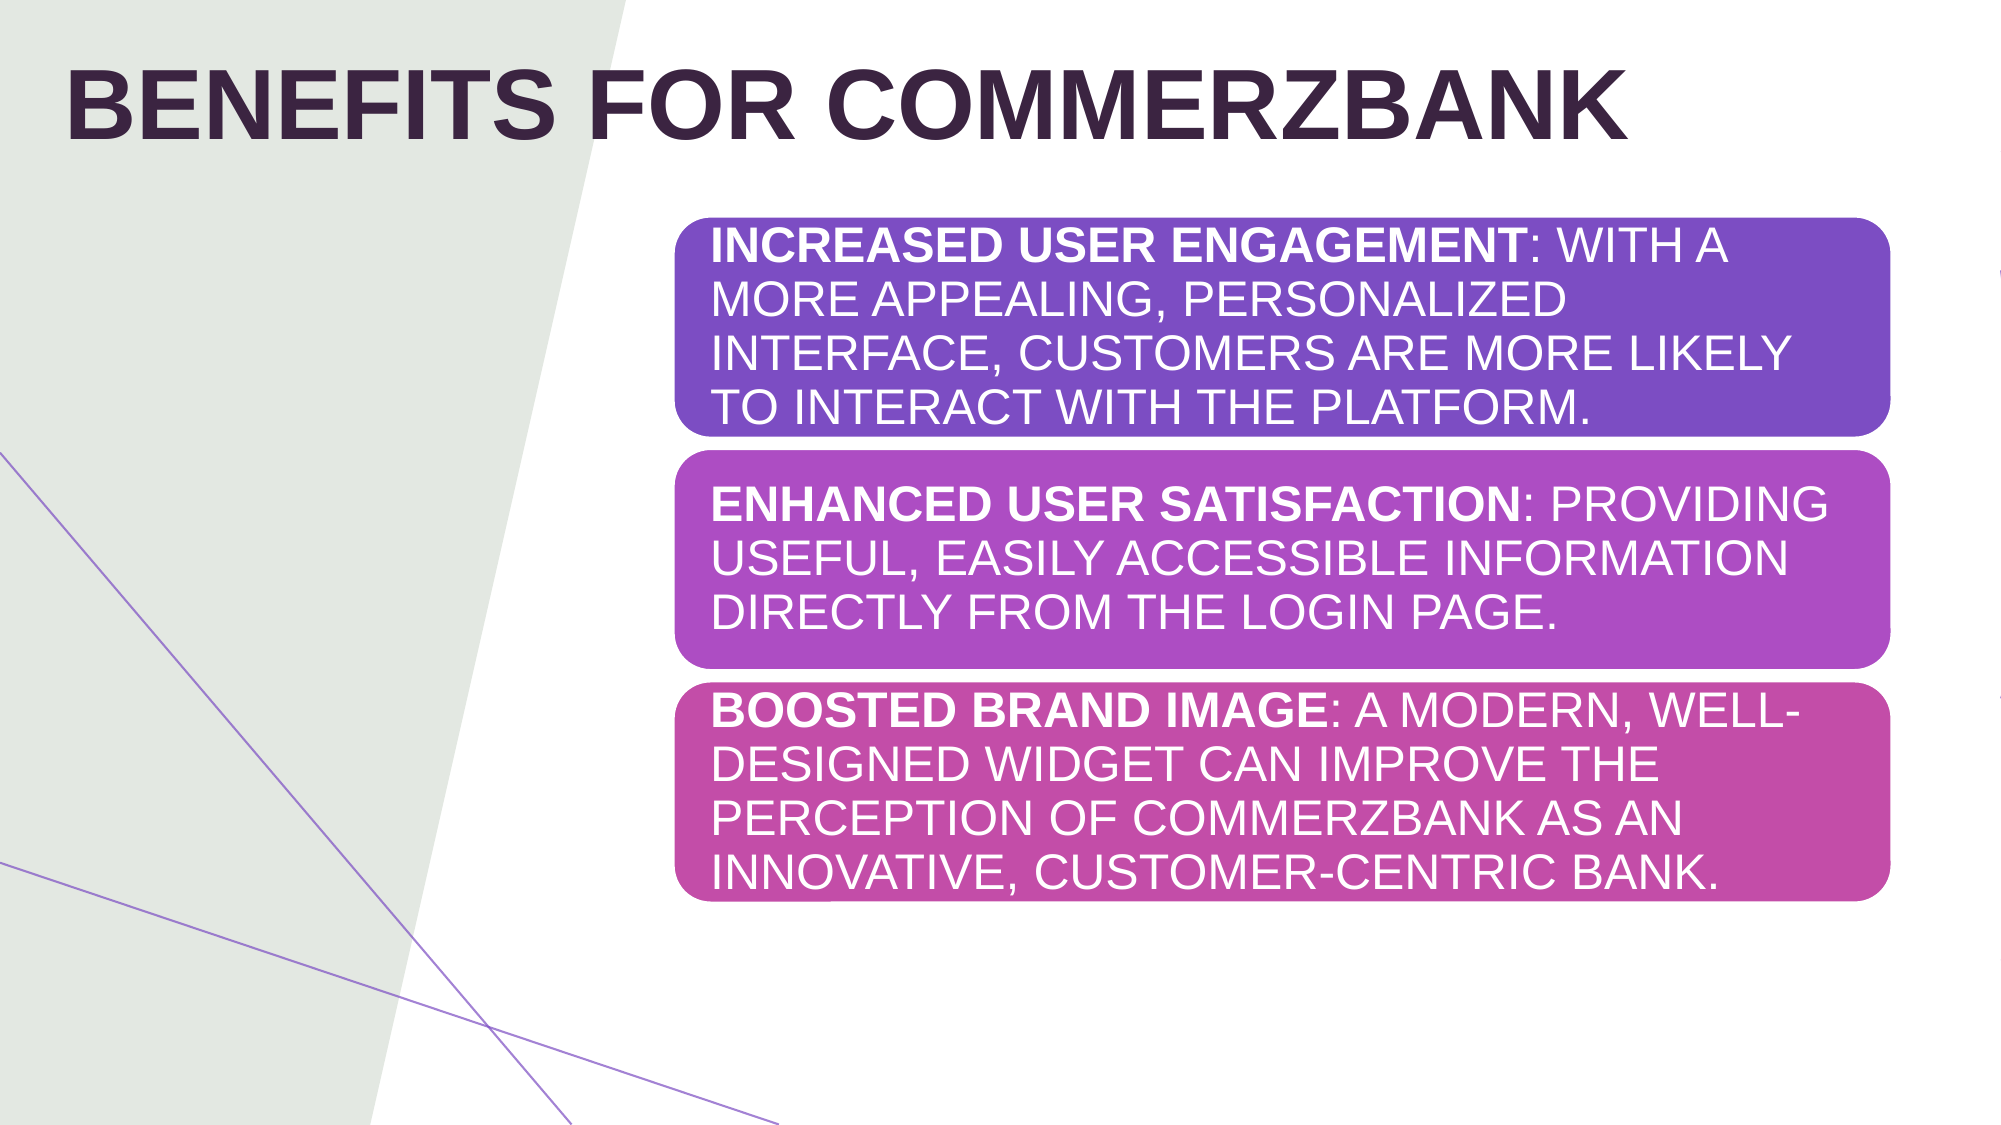

# Benefits for Commerzbank
Increased user engagement: With a more appealing, personalized interface, customers are more likely to interact with the platform.
Enhanced user satisfaction: Providing useful, easily accessible information directly from the login page.
Boosted brand image: A modern, well-designed widget can improve the perception of Commerzbank as an innovative, customer-centric bank.